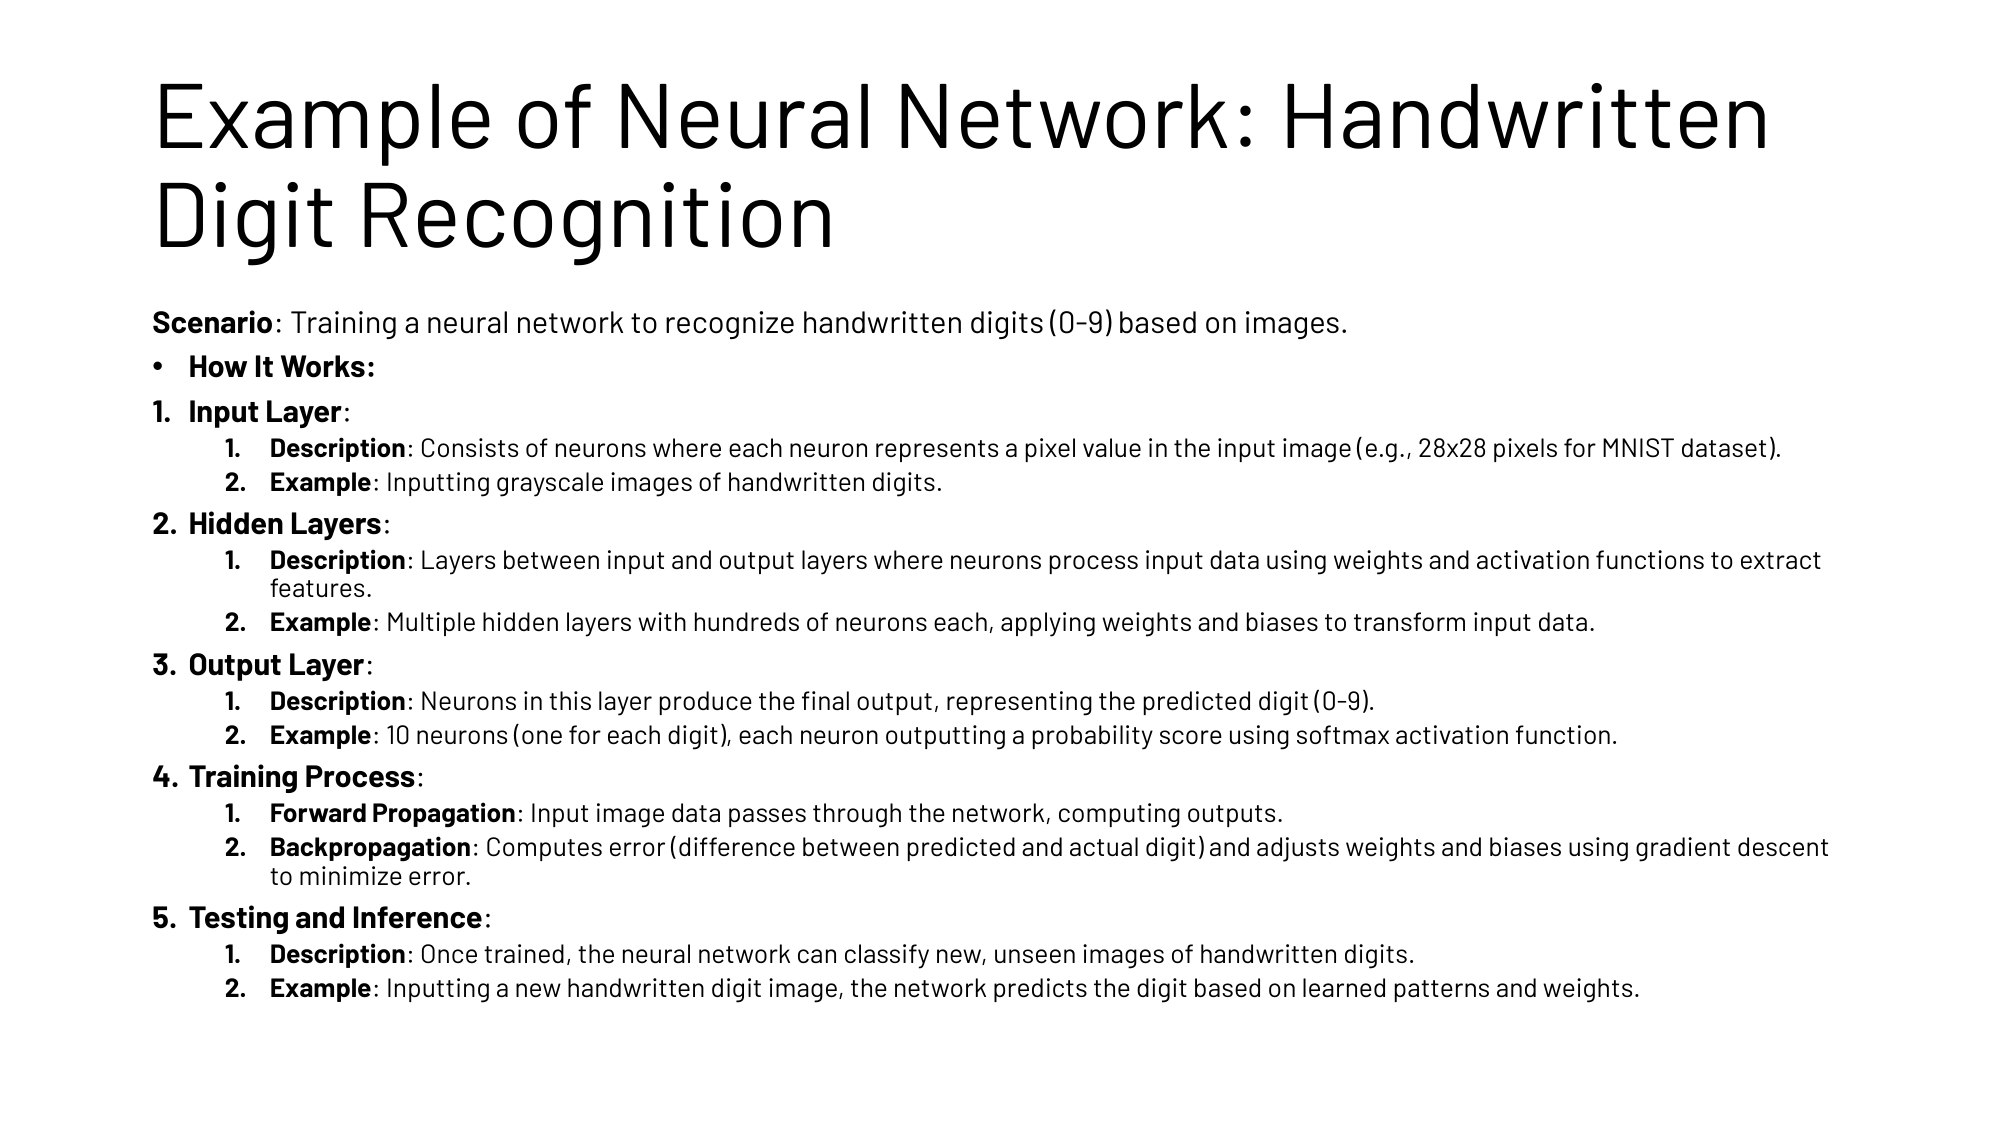

# Example of Neural Network: Handwritten Digit Recognition
Scenario: Training a neural network to recognize handwritten digits (0-9) based on images.
How It Works:
Input Layer:
Description: Consists of neurons where each neuron represents a pixel value in the input image (e.g., 28x28 pixels for MNIST dataset).
Example: Inputting grayscale images of handwritten digits.
Hidden Layers:
Description: Layers between input and output layers where neurons process input data using weights and activation functions to extract features.
Example: Multiple hidden layers with hundreds of neurons each, applying weights and biases to transform input data.
Output Layer:
Description: Neurons in this layer produce the final output, representing the predicted digit (0-9).
Example: 10 neurons (one for each digit), each neuron outputting a probability score using softmax activation function.
Training Process:
Forward Propagation: Input image data passes through the network, computing outputs.
Backpropagation: Computes error (difference between predicted and actual digit) and adjusts weights and biases using gradient descent to minimize error.
Testing and Inference:
Description: Once trained, the neural network can classify new, unseen images of handwritten digits.
Example: Inputting a new handwritten digit image, the network predicts the digit based on learned patterns and weights.